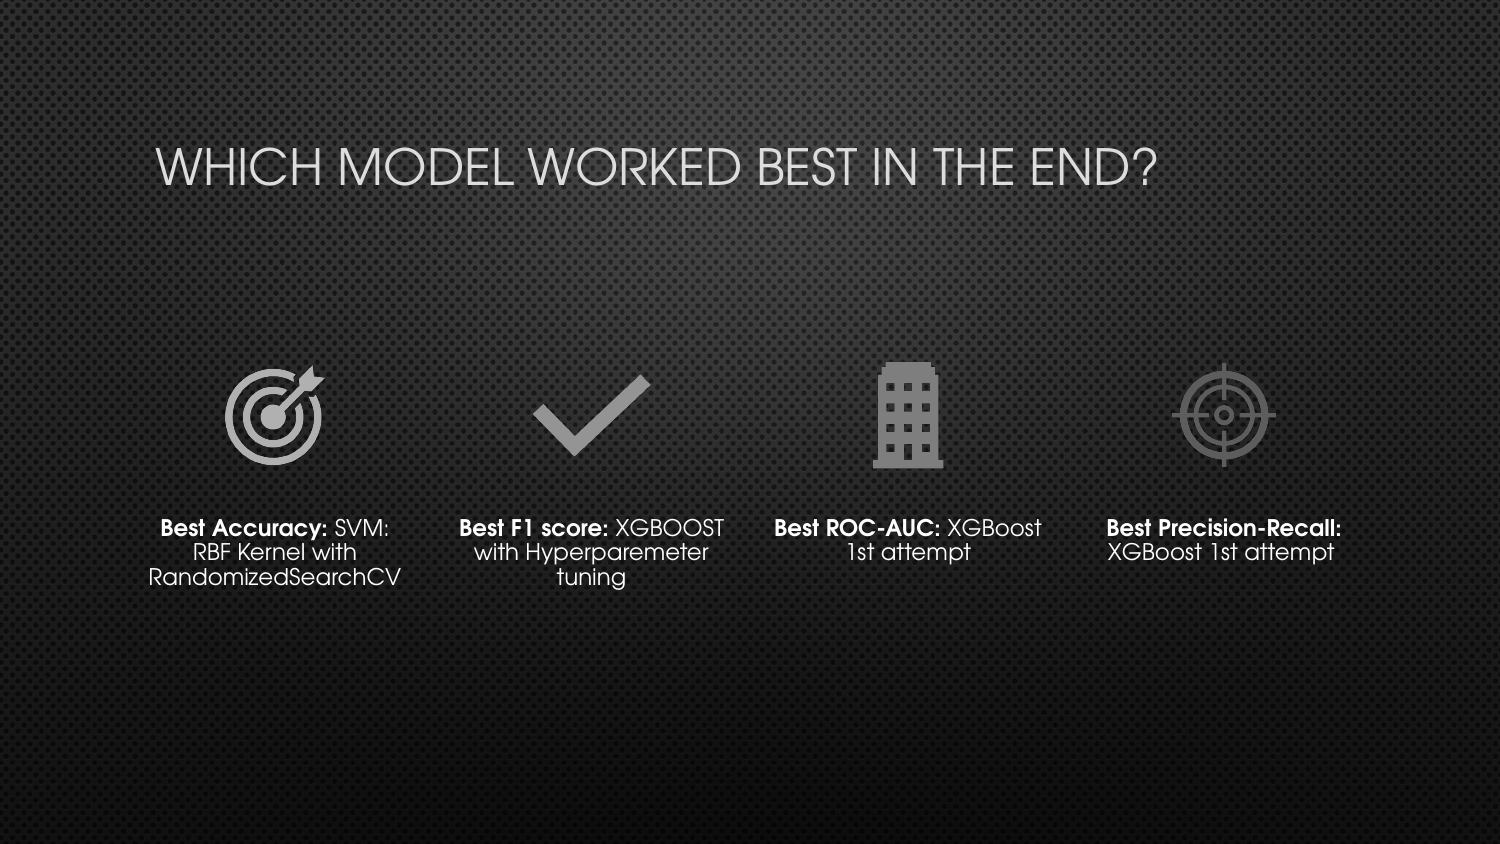

# Which model worked best in the end?
Best Accuracy: SVM: RBF Kernel with RandomizedSearchCV
Best F1 score: XGBOOST with Hyperparemeter tuning
Best ROC-AUC: XGBoost 1st attempt
Best Precision-Recall: XGBoost 1st attempt